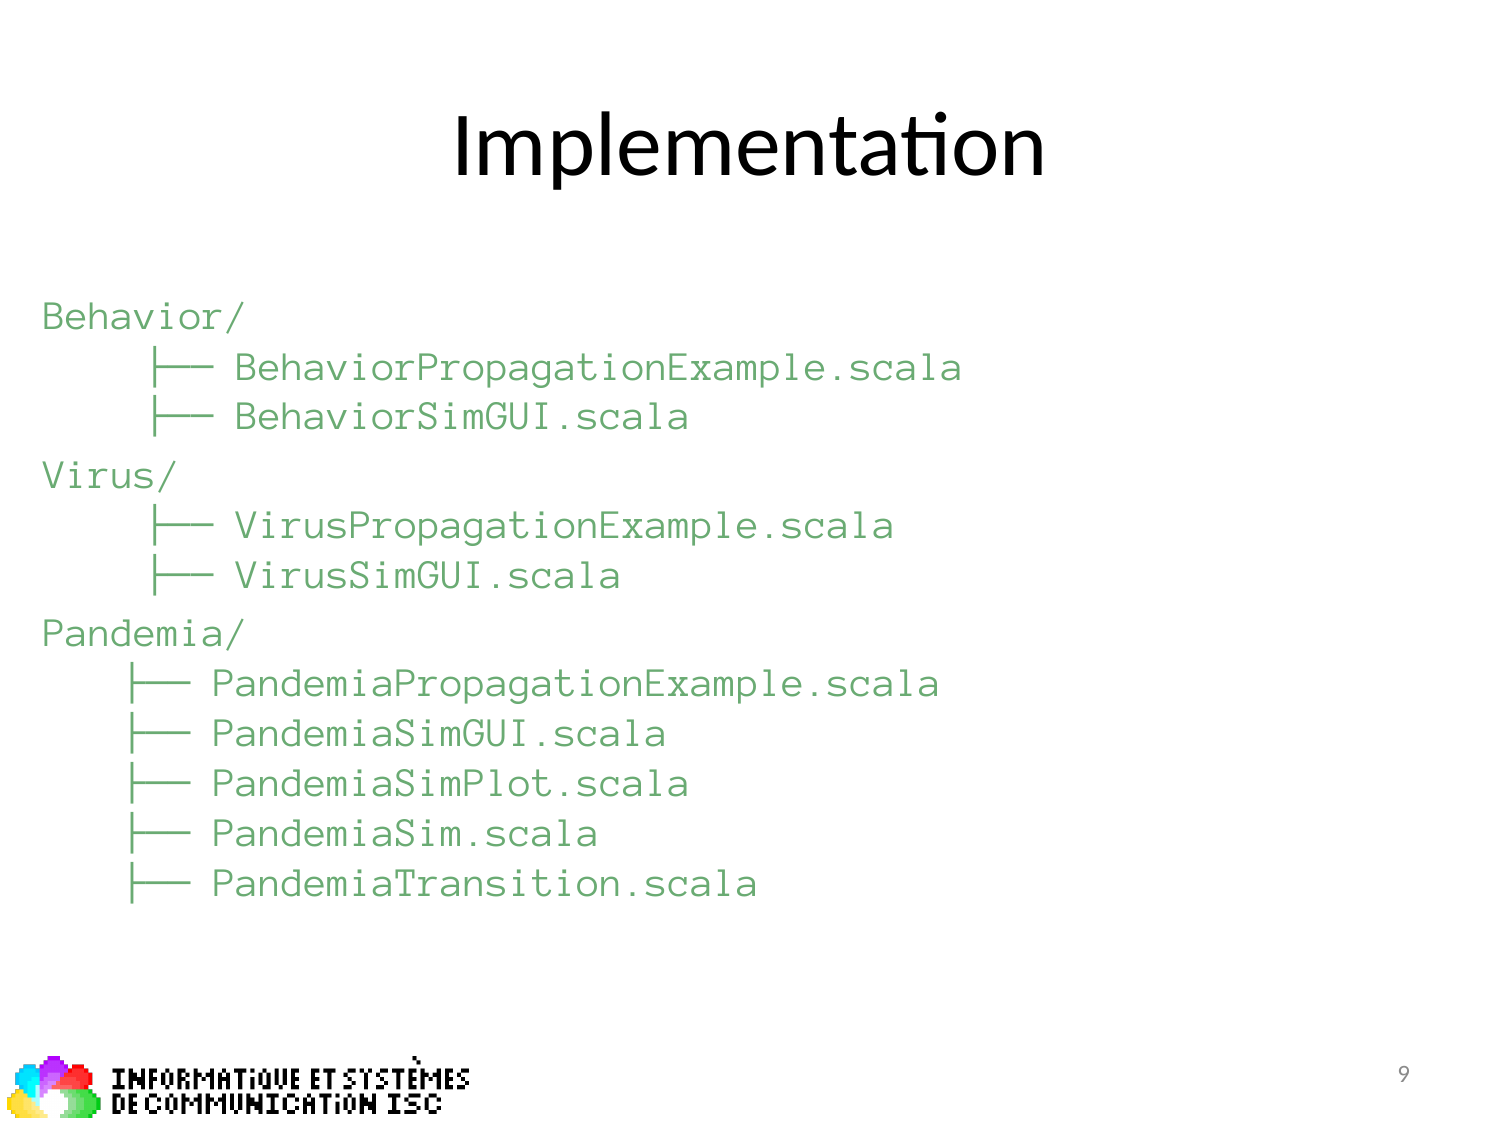

# Implementation
Behavior/
  ├── BehaviorPropagationExample.scala
  ├── BehaviorSimGUI.scala
Virus/
  ├── VirusPropagationExample.scala
  ├── VirusSimGUI.scala
Pandemia/
 ├── PandemiaPropagationExample.scala
 ├── PandemiaSimGUI.scala
 ├── PandemiaSimPlot.scala
 ├── PandemiaSim.scala
 ├── PandemiaTransition.scala
9